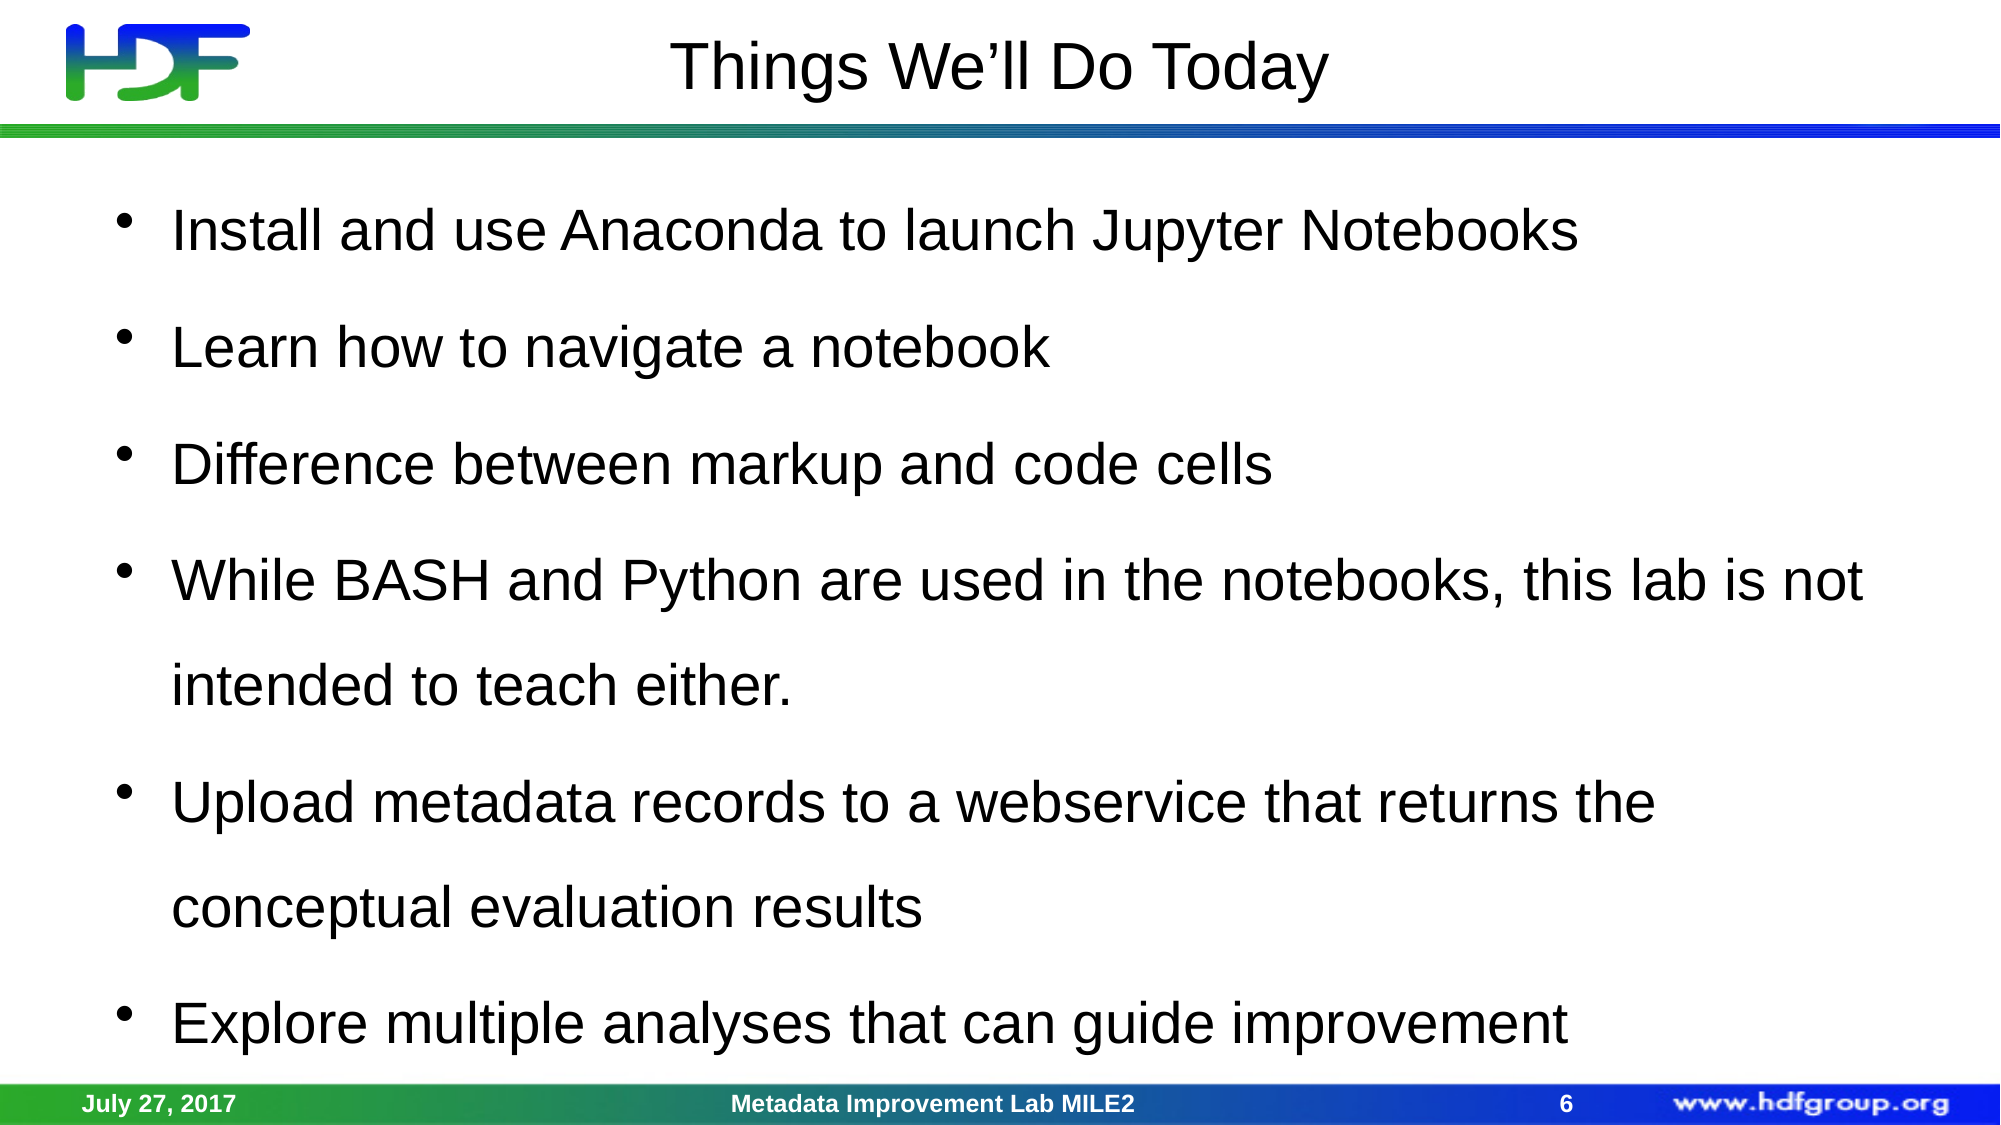

# Things We’ll Do Today
Install and use Anaconda to launch Jupyter Notebooks
Learn how to navigate a notebook
Difference between markup and code cells
While BASH and Python are used in the notebooks, this lab is not intended to teach either.
Upload metadata records to a webservice that returns the conceptual evaluation results
Explore multiple analyses that can guide improvement

July 27, 2017
Metadata Improvement Lab MILE2
6